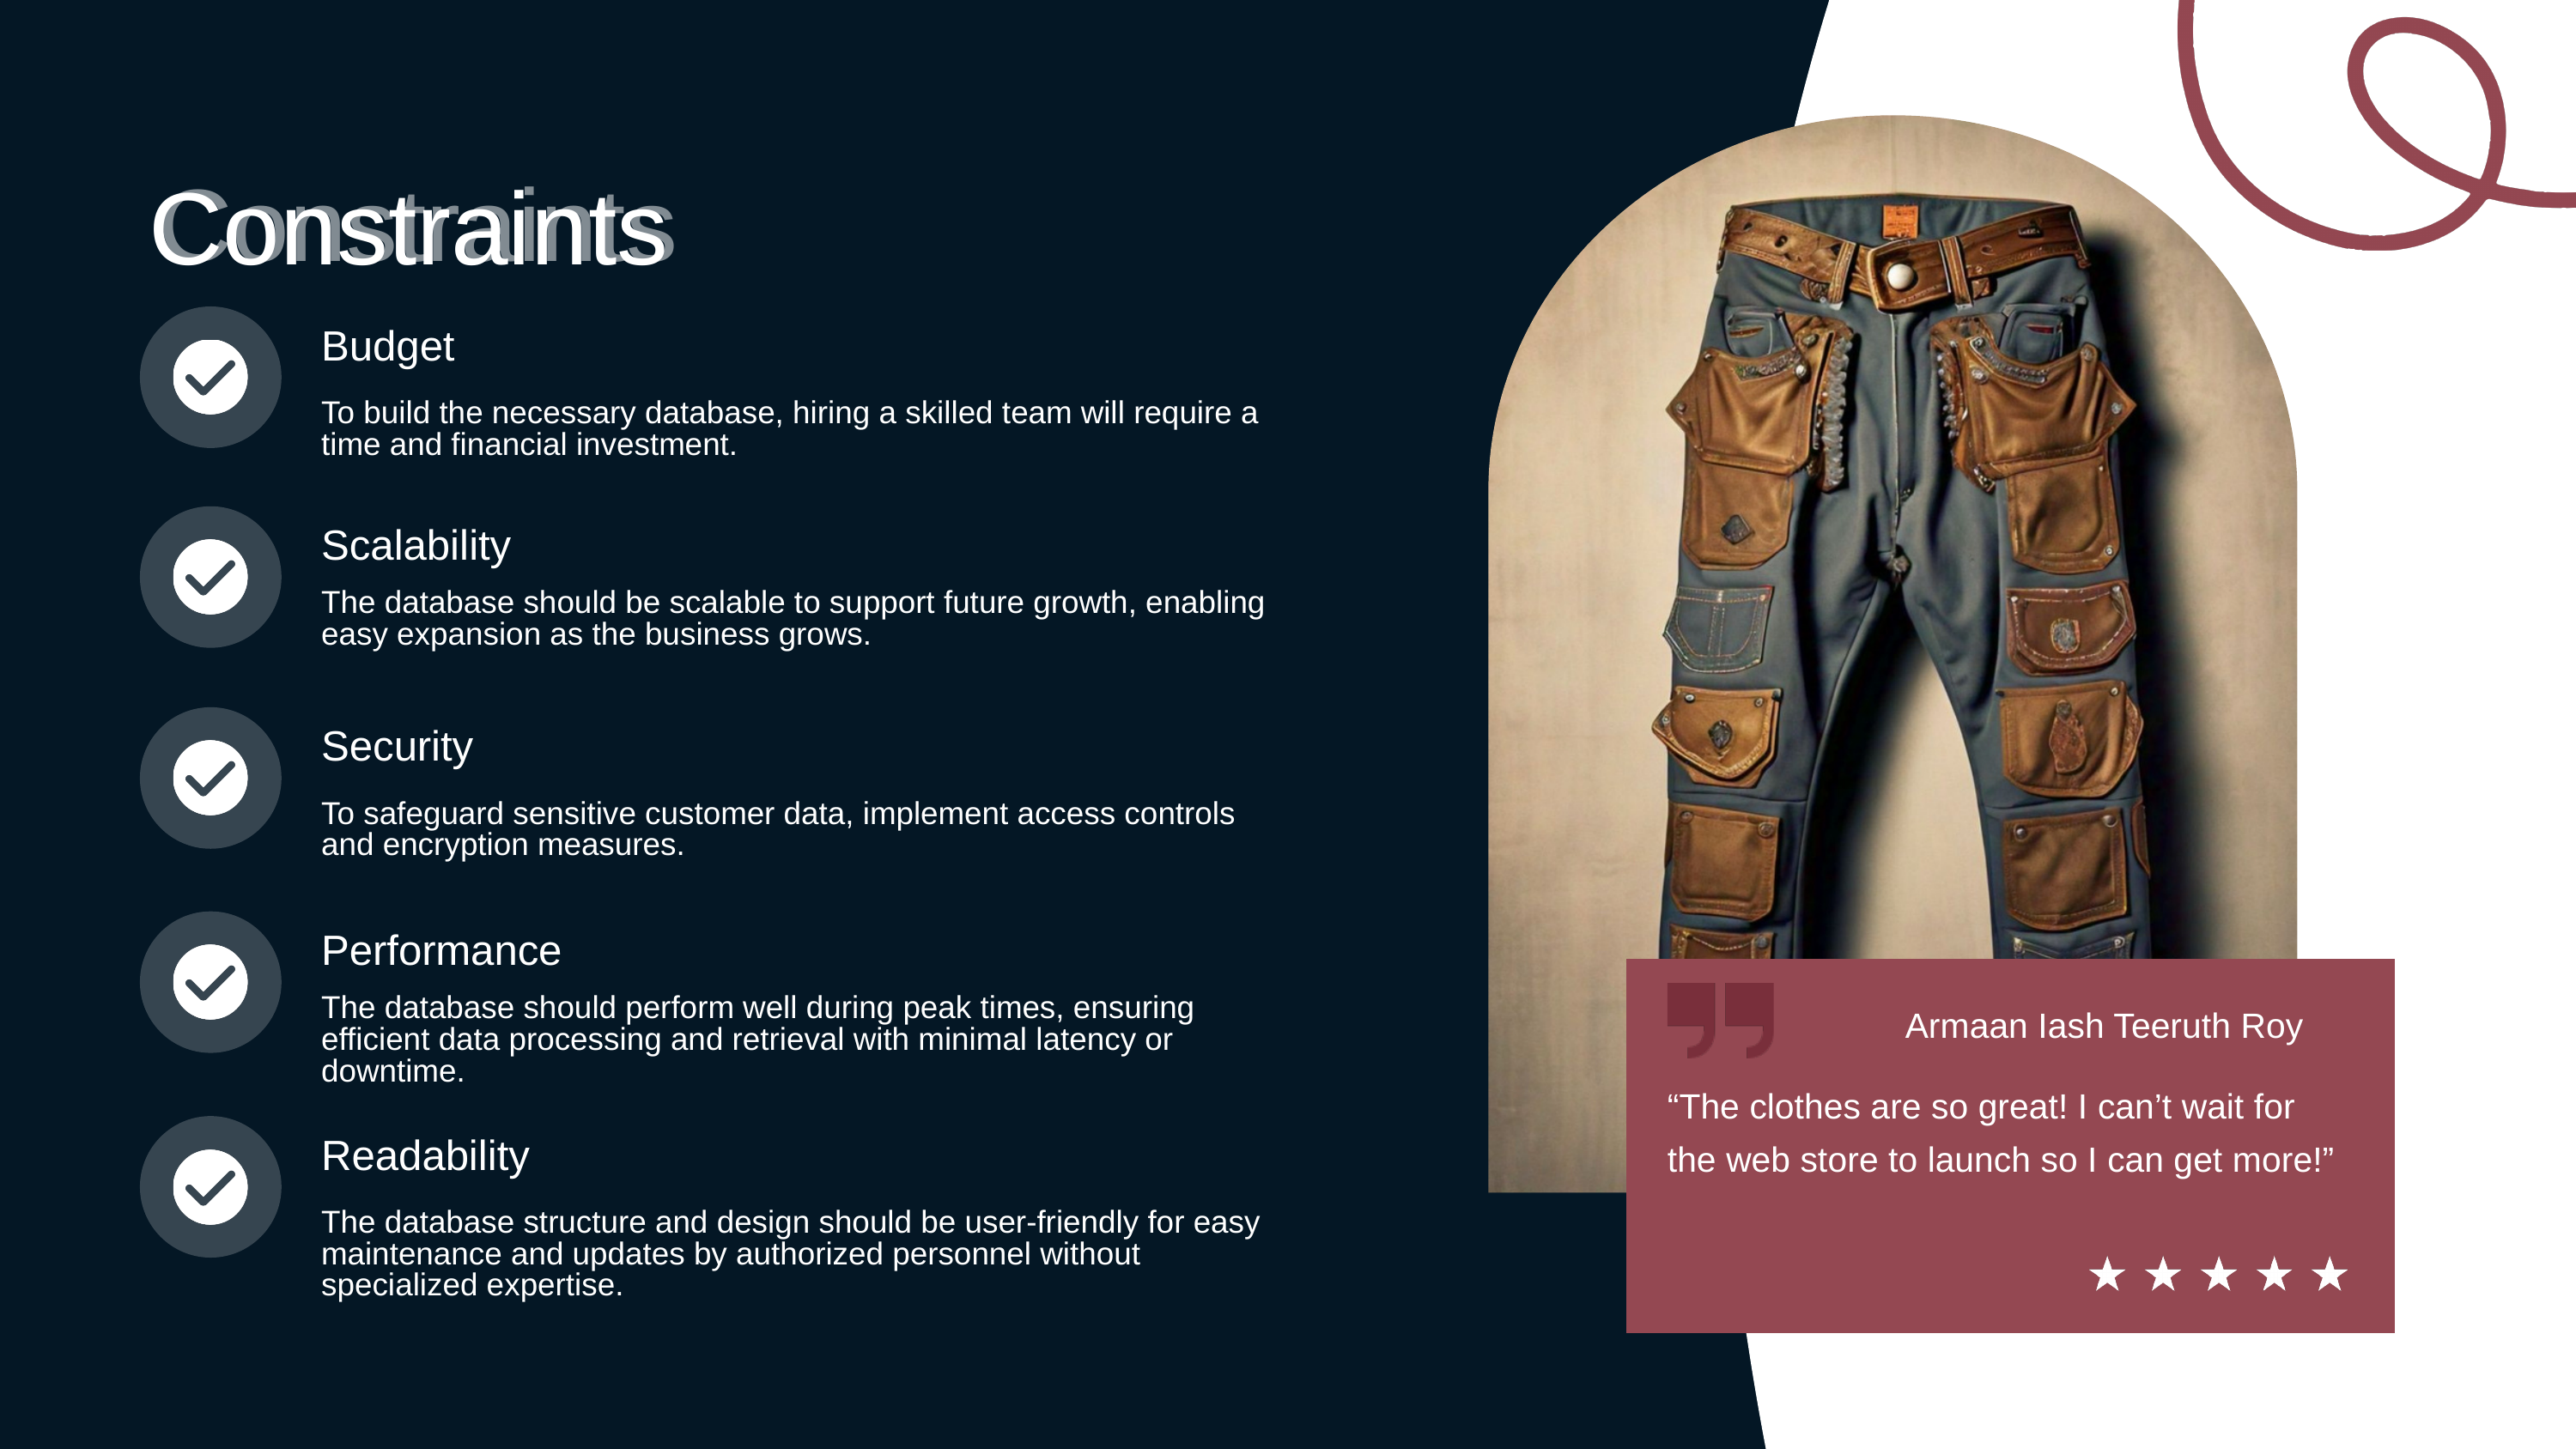

Armaan Iash Teeruth Roy
“The clothes are so great! I can’t wait for the web store to launch so I can get more!”

Constraints
Constraints

Budget

To build the necessary database, hiring a skilled team will require a time and financial investment.

Scalability

The database should be scalable to support future growth, enabling easy expansion as the business grows.

Security

To safeguard sensitive customer data, implement access controls and encryption measures.

Performance

The database should perform well during peak times, ensuring efficient data processing and retrieval with minimal latency or downtime.

Readability

The database structure and design should be user-friendly for easy maintenance and updates by authorized personnel without specialized expertise.